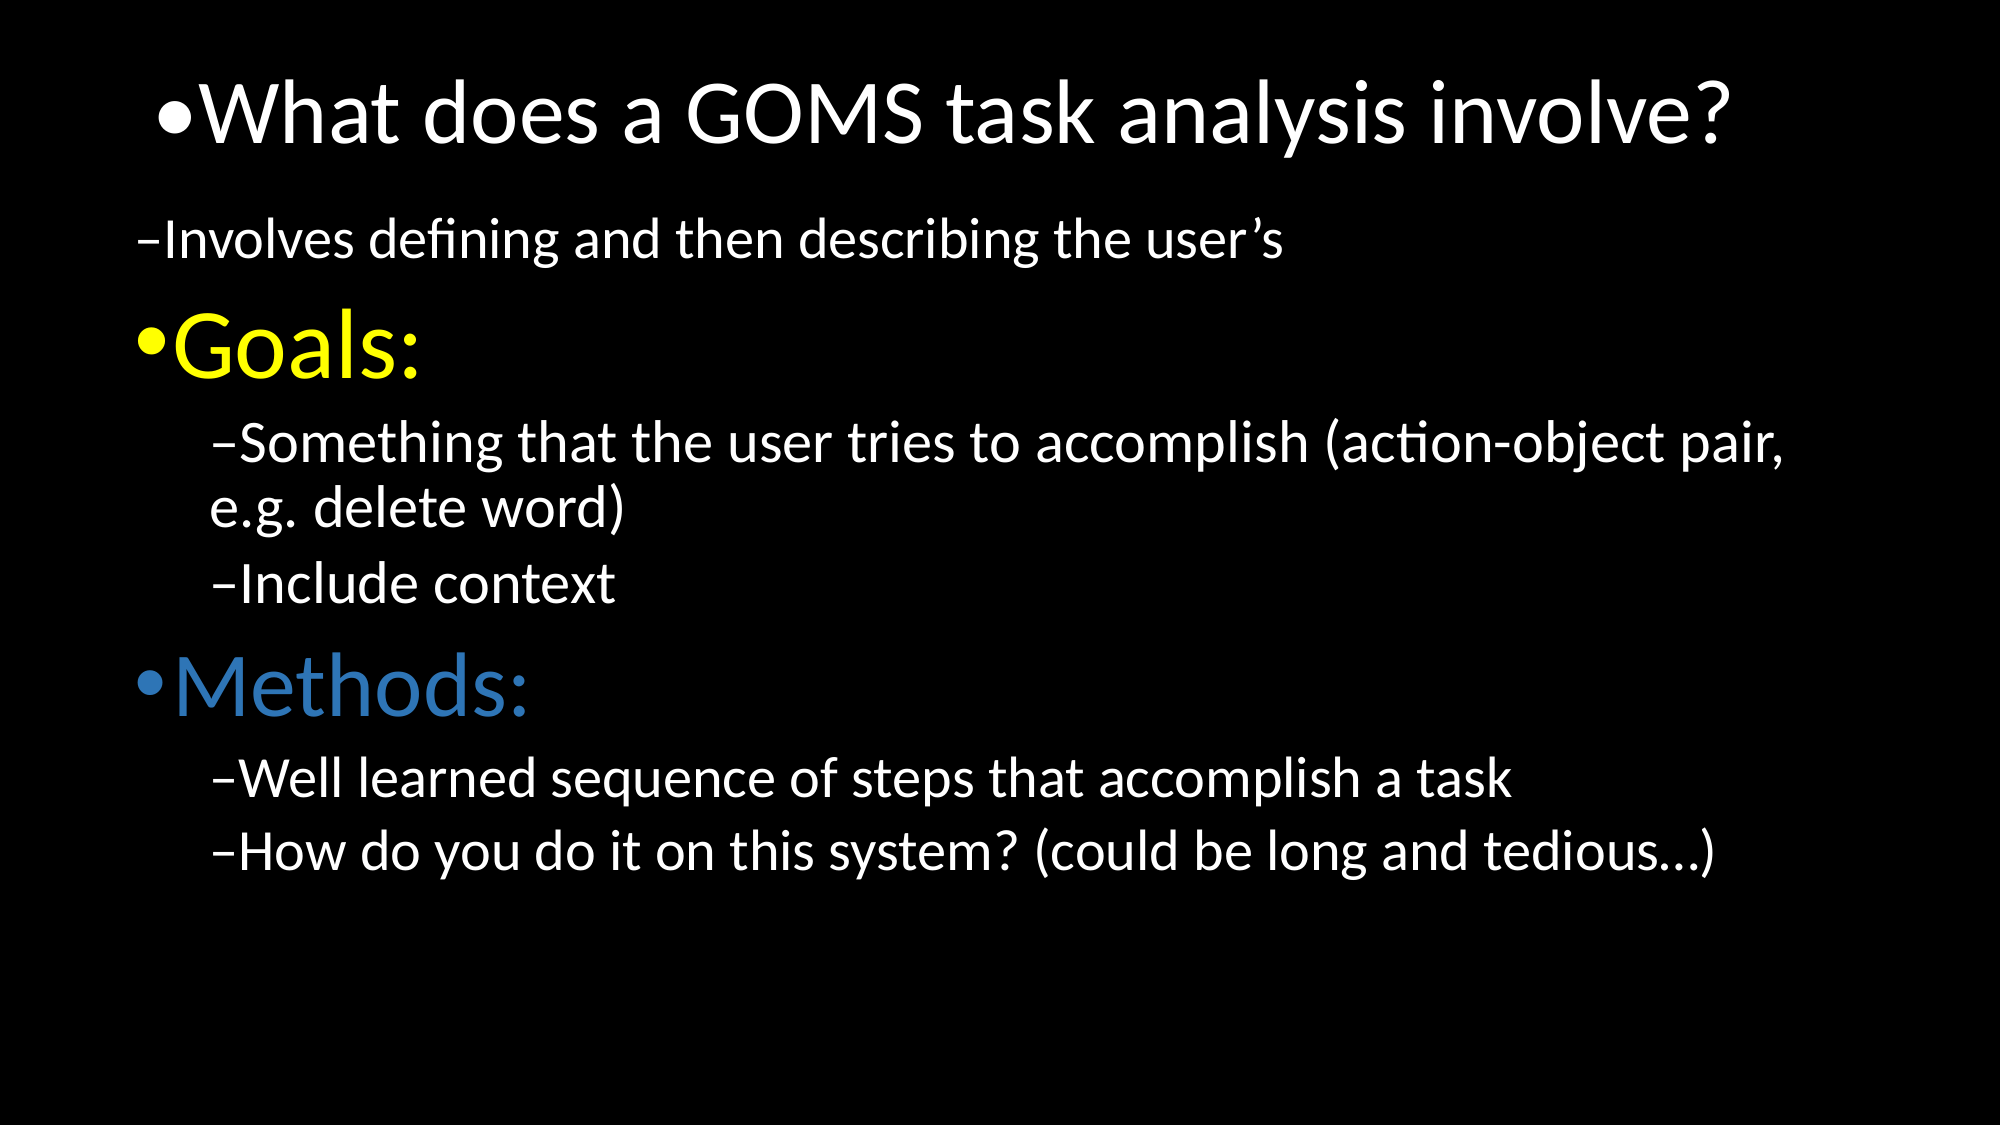

# •What does a GOMS task analysis involve?
–Involves defining and then describing the user’s
Goals:
–Something that the user tries to accomplish (action-object pair, e.g. delete word)
–Include context
Methods:
–Well learned sequence of steps that accomplish a task
–How do you do it on this system? (could be long and tedious…)